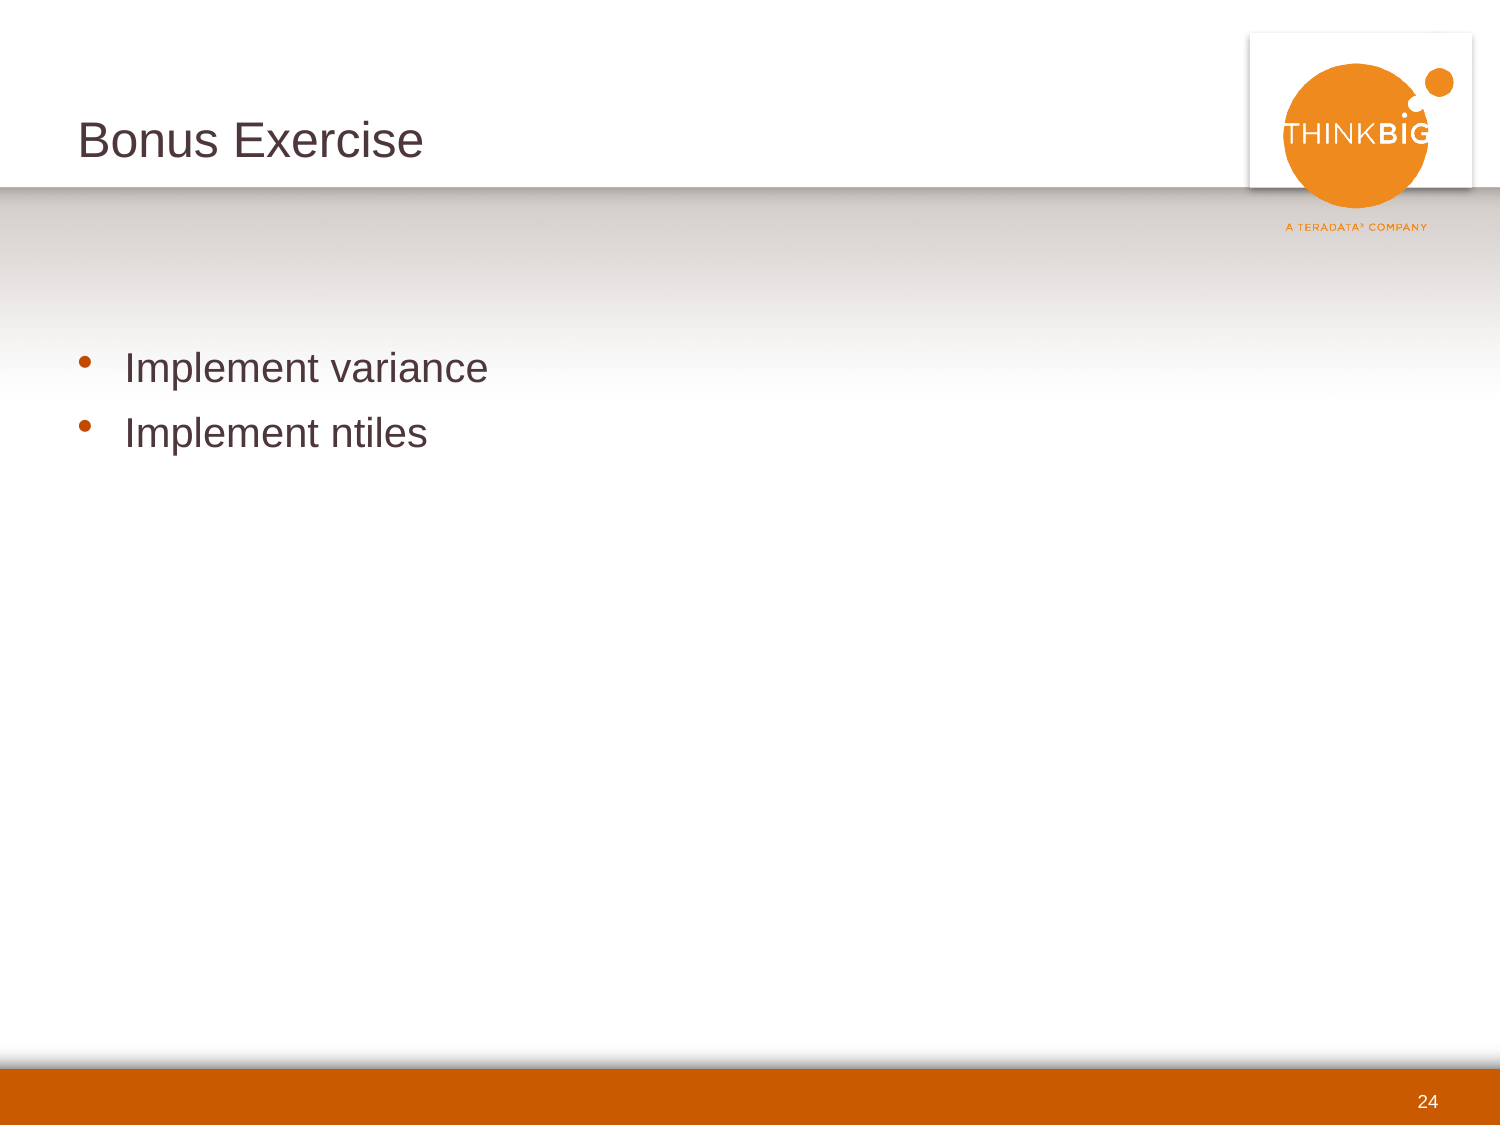

# Bonus Exercise
Implement variance
Implement ntiles